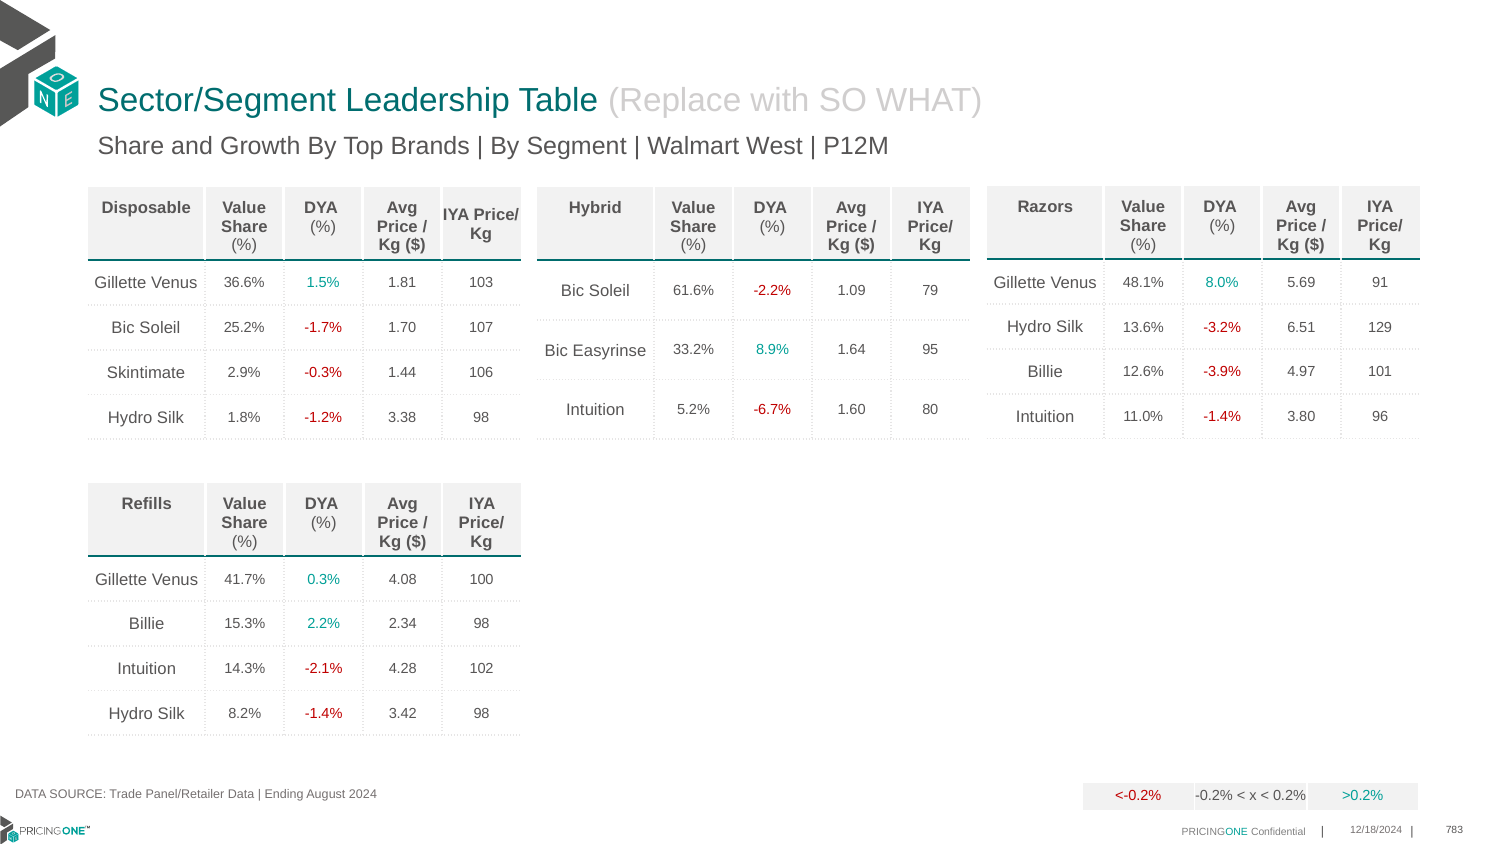

# Sector/Segment Leadership Table (Replace with SO WHAT)
Share and Growth By Top Brands | By Segment | Walmart West | P12M
| Razors | Value Share (%) | DYA (%) | Avg Price /Kg ($) | IYA Price/Kg |
| --- | --- | --- | --- | --- |
| Gillette Venus | 48.1% | 8.0% | 5.69 | 91 |
| Hydro Silk | 13.6% | -3.2% | 6.51 | 129 |
| Billie | 12.6% | -3.9% | 4.97 | 101 |
| Intuition | 11.0% | -1.4% | 3.80 | 96 |
| Disposable | Value Share (%) | DYA (%) | Avg Price /Kg ($) | IYA Price/ Kg |
| --- | --- | --- | --- | --- |
| Gillette Venus | 36.6% | 1.5% | 1.81 | 103 |
| Bic Soleil | 25.2% | -1.7% | 1.70 | 107 |
| Skintimate | 2.9% | -0.3% | 1.44 | 106 |
| Hydro Silk | 1.8% | -1.2% | 3.38 | 98 |
| Hybrid | Value Share (%) | DYA (%) | Avg Price /Kg ($) | IYA Price/Kg |
| --- | --- | --- | --- | --- |
| Bic Soleil | 61.6% | -2.2% | 1.09 | 79 |
| Bic Easyrinse | 33.2% | 8.9% | 1.64 | 95 |
| Intuition | 5.2% | -6.7% | 1.60 | 80 |
| Refills | Value Share (%) | DYA (%) | Avg Price /Kg ($) | IYA Price/Kg |
| --- | --- | --- | --- | --- |
| Gillette Venus | 41.7% | 0.3% | 4.08 | 100 |
| Billie | 15.3% | 2.2% | 2.34 | 98 |
| Intuition | 14.3% | -2.1% | 4.28 | 102 |
| Hydro Silk | 8.2% | -1.4% | 3.42 | 98 |
DATA SOURCE: Trade Panel/Retailer Data | Ending August 2024
| <-0.2% | -0.2% < x < 0.2% | >0.2% |
| --- | --- | --- |

12/18/2024
783